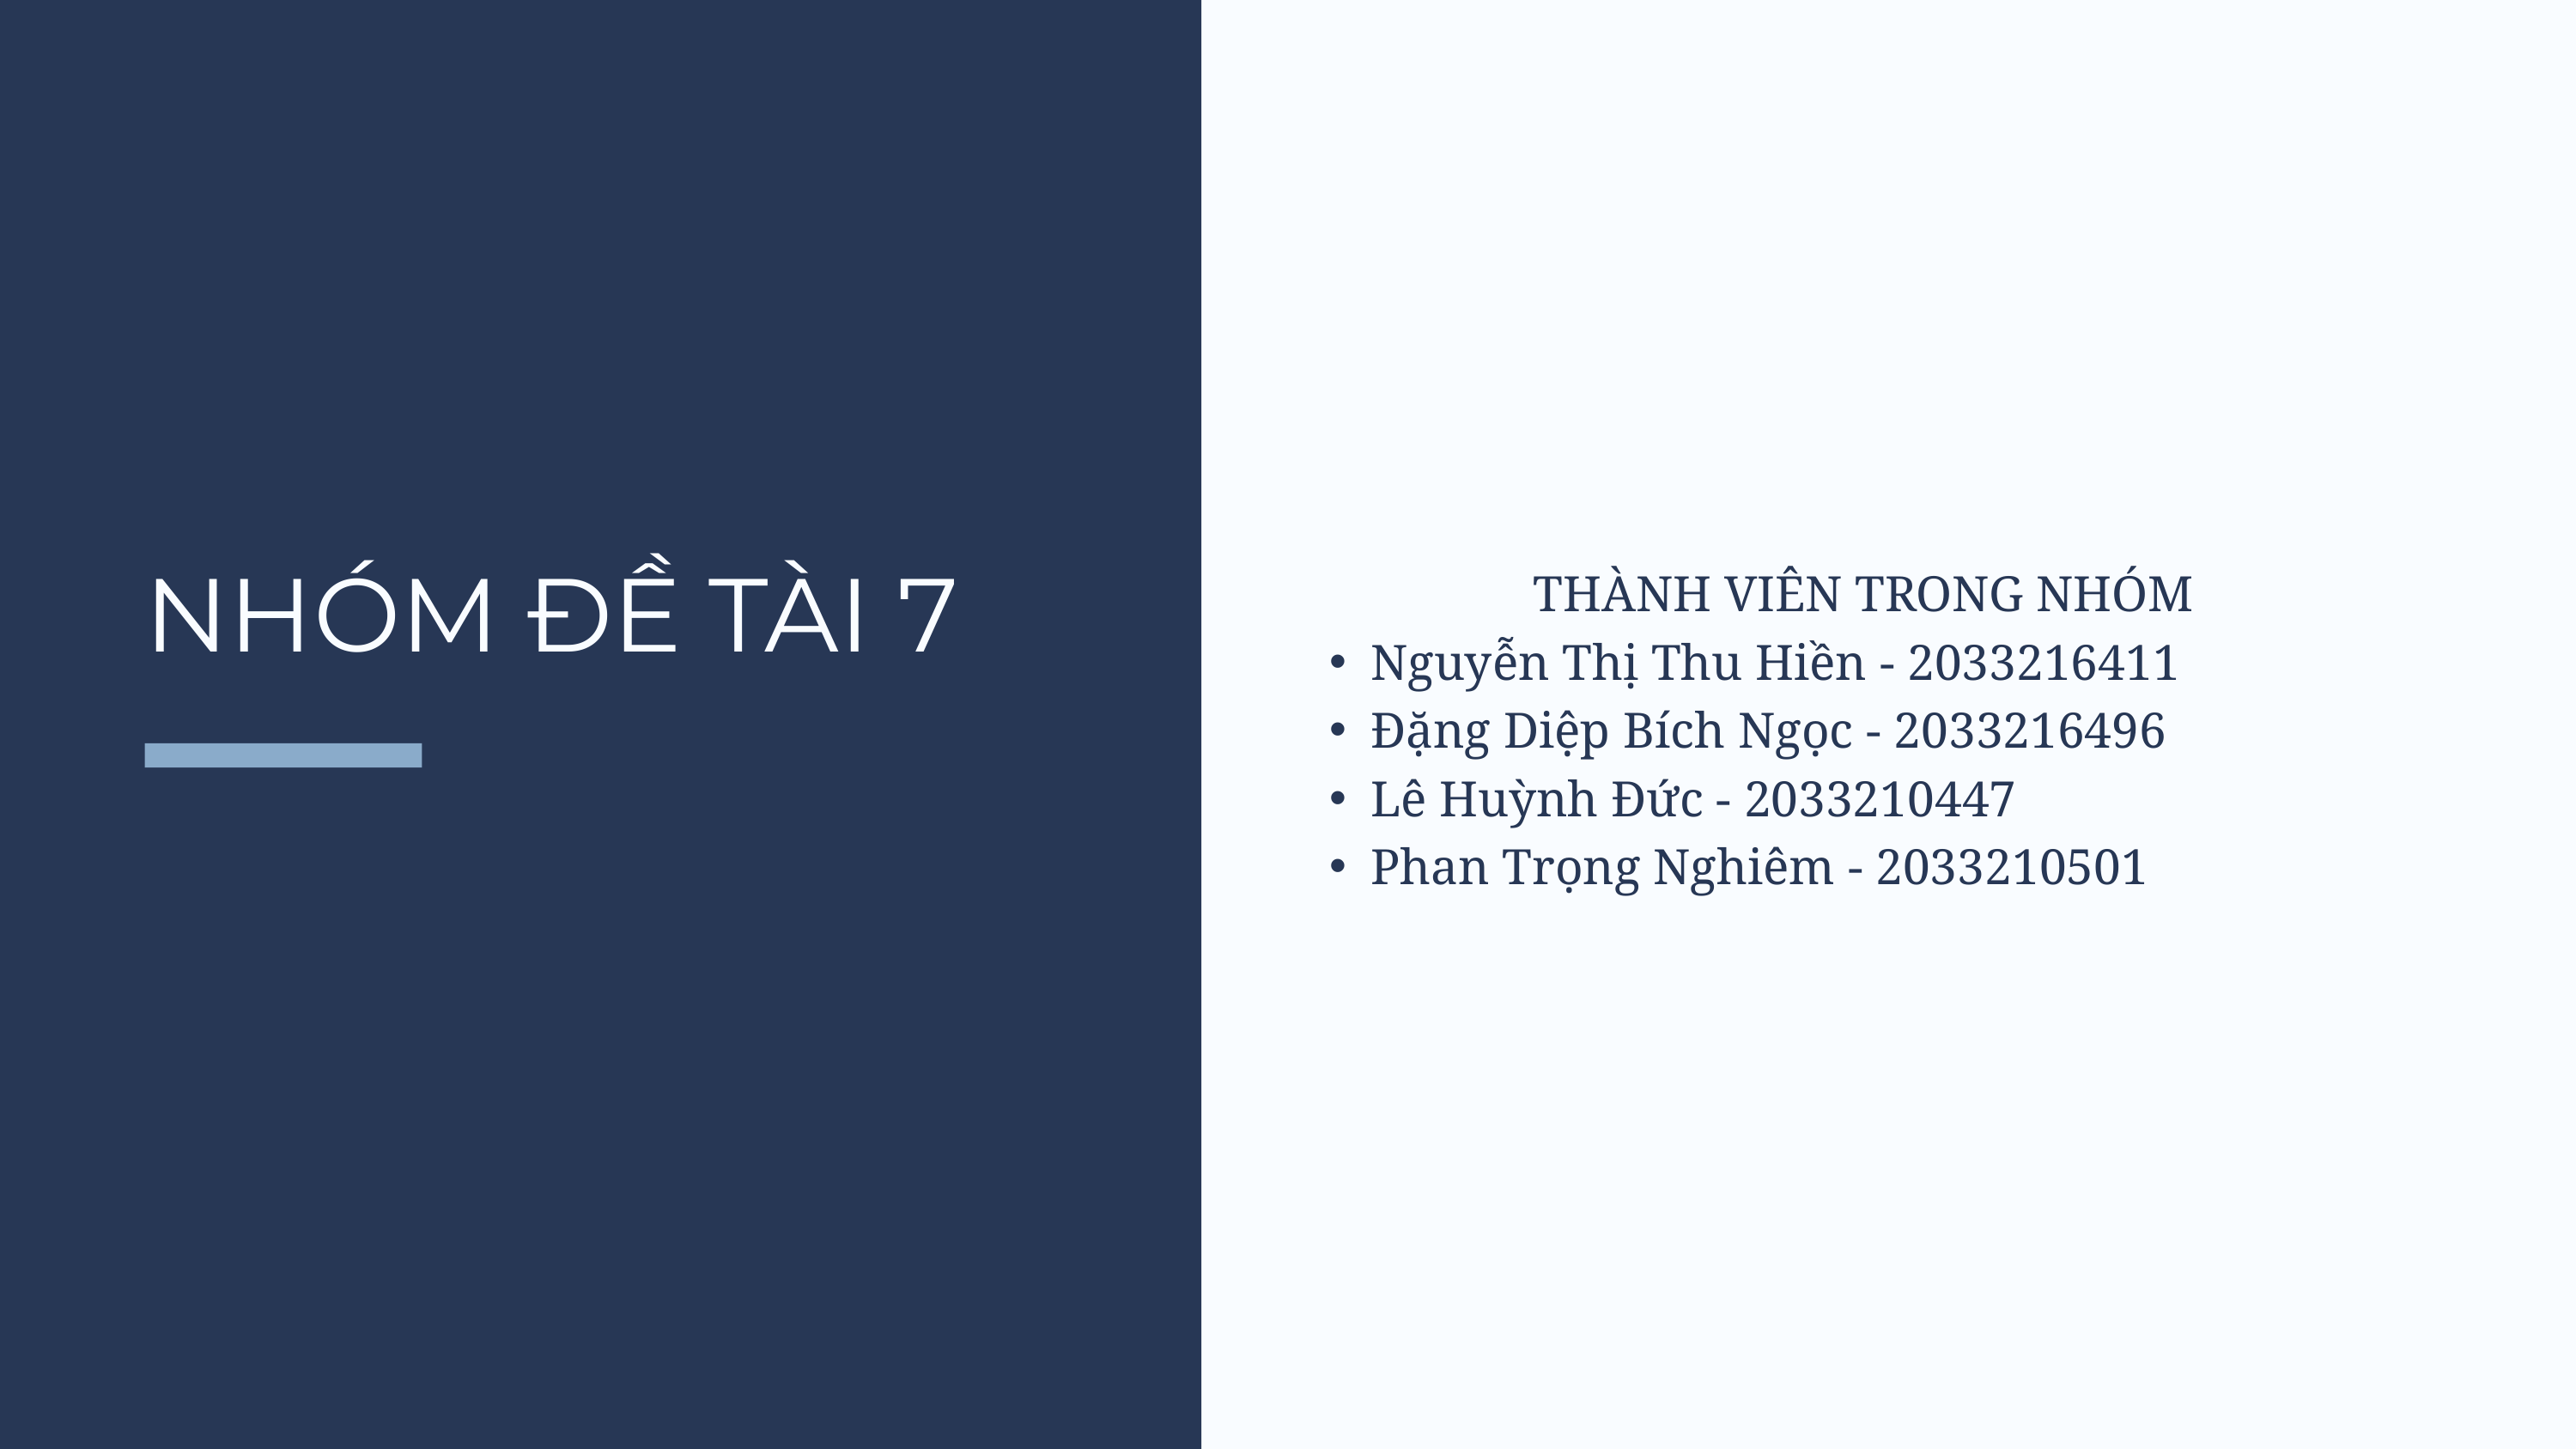

NHÓM ĐỀ TÀI 7

THÀNH VIÊN TRONG NHÓM
Nguyễn Thị Thu Hiền - 2033216411
Đặng Diệp Bích Ngọc - 2033216496
Lê Huỳnh Đức - 2033210447
Phan Trọng Nghiêm - 2033210501